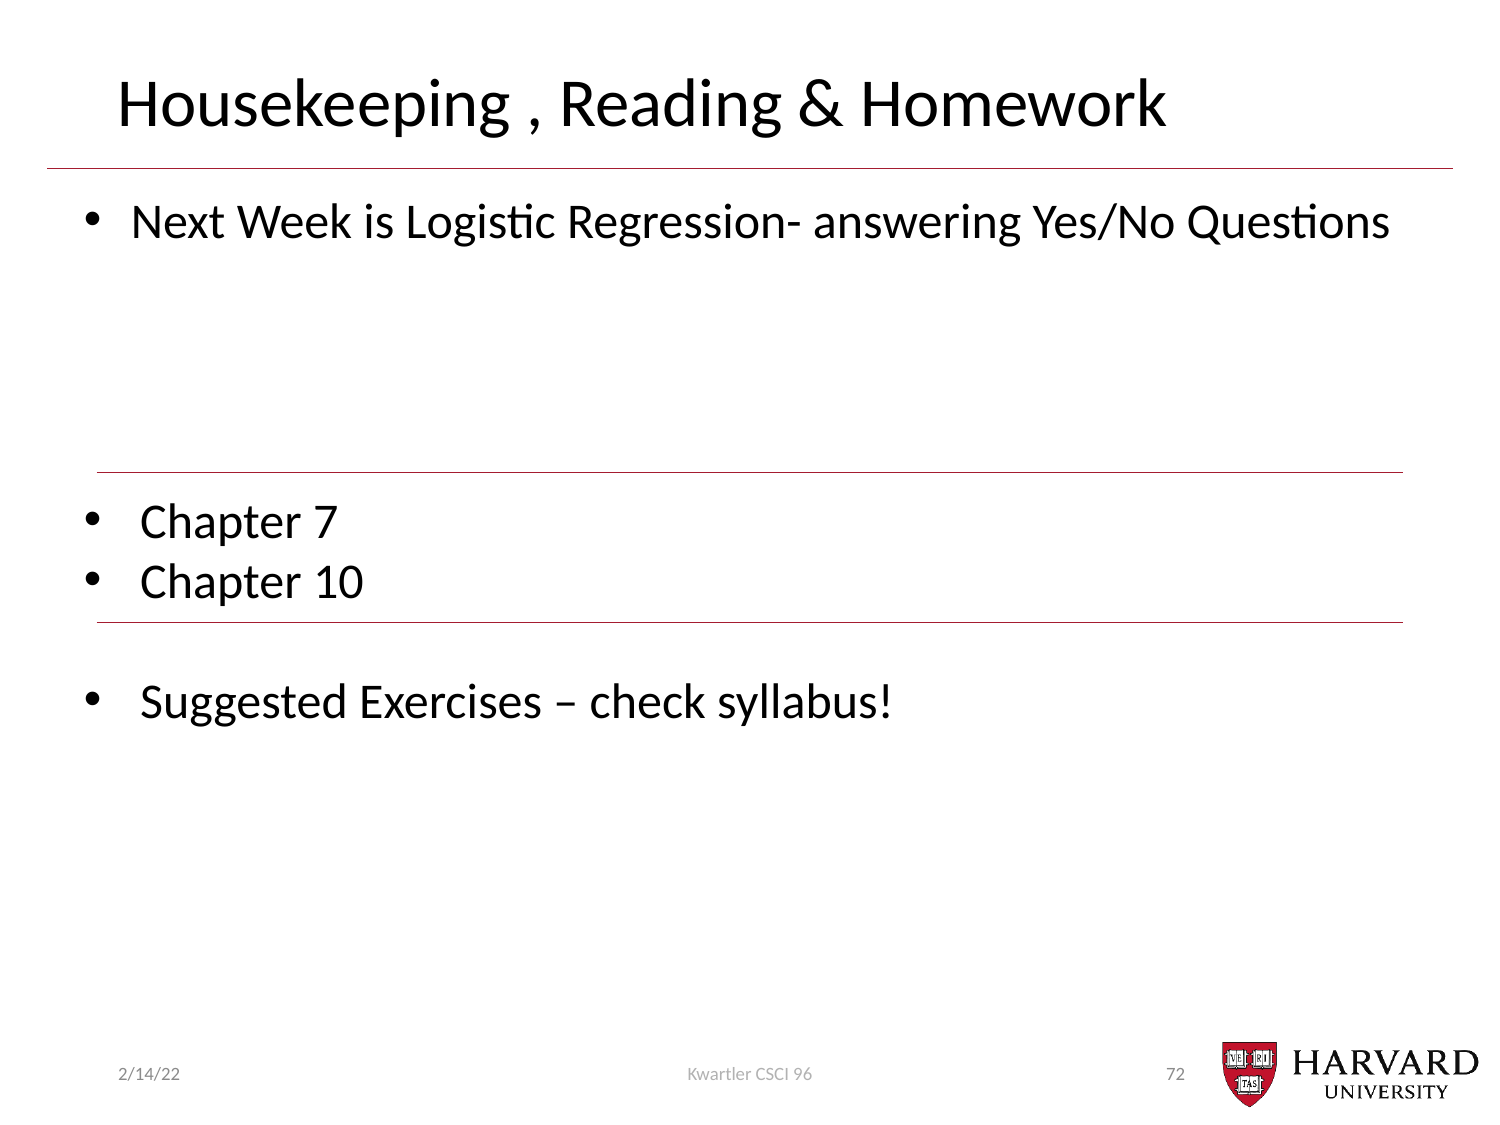

# Housekeeping , Reading & Homework
Next Week is Logistic Regression- answering Yes/No Questions

Chapter 7
Chapter 10

Suggested Exercises – check syllabus!

2/14/22
Kwartler CSCI 96
72